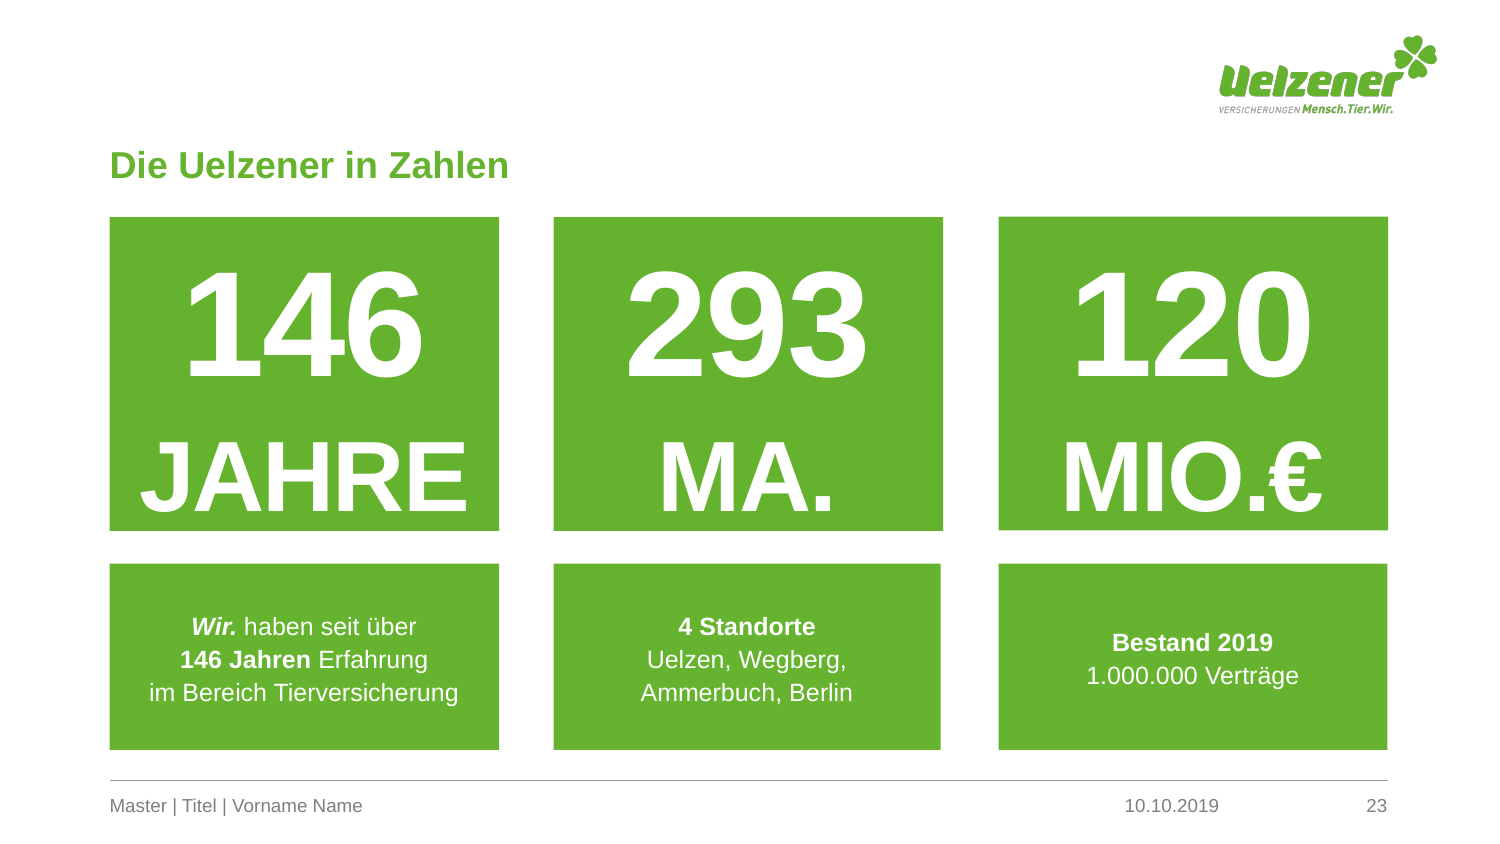

# Die Uelzener in Zahlen

146
JAHRE
293
MA.
120
MIO.€
4 Standorte
Uelzen, Wegberg,
Ammerbuch, Berlin
Wir. haben seit über
146 Jahren Erfahrung
im Bereich Tierversicherung
Bestand 2019
1.000.000 Verträge
Master | Titel | Vorname Name
10.10.2019
23